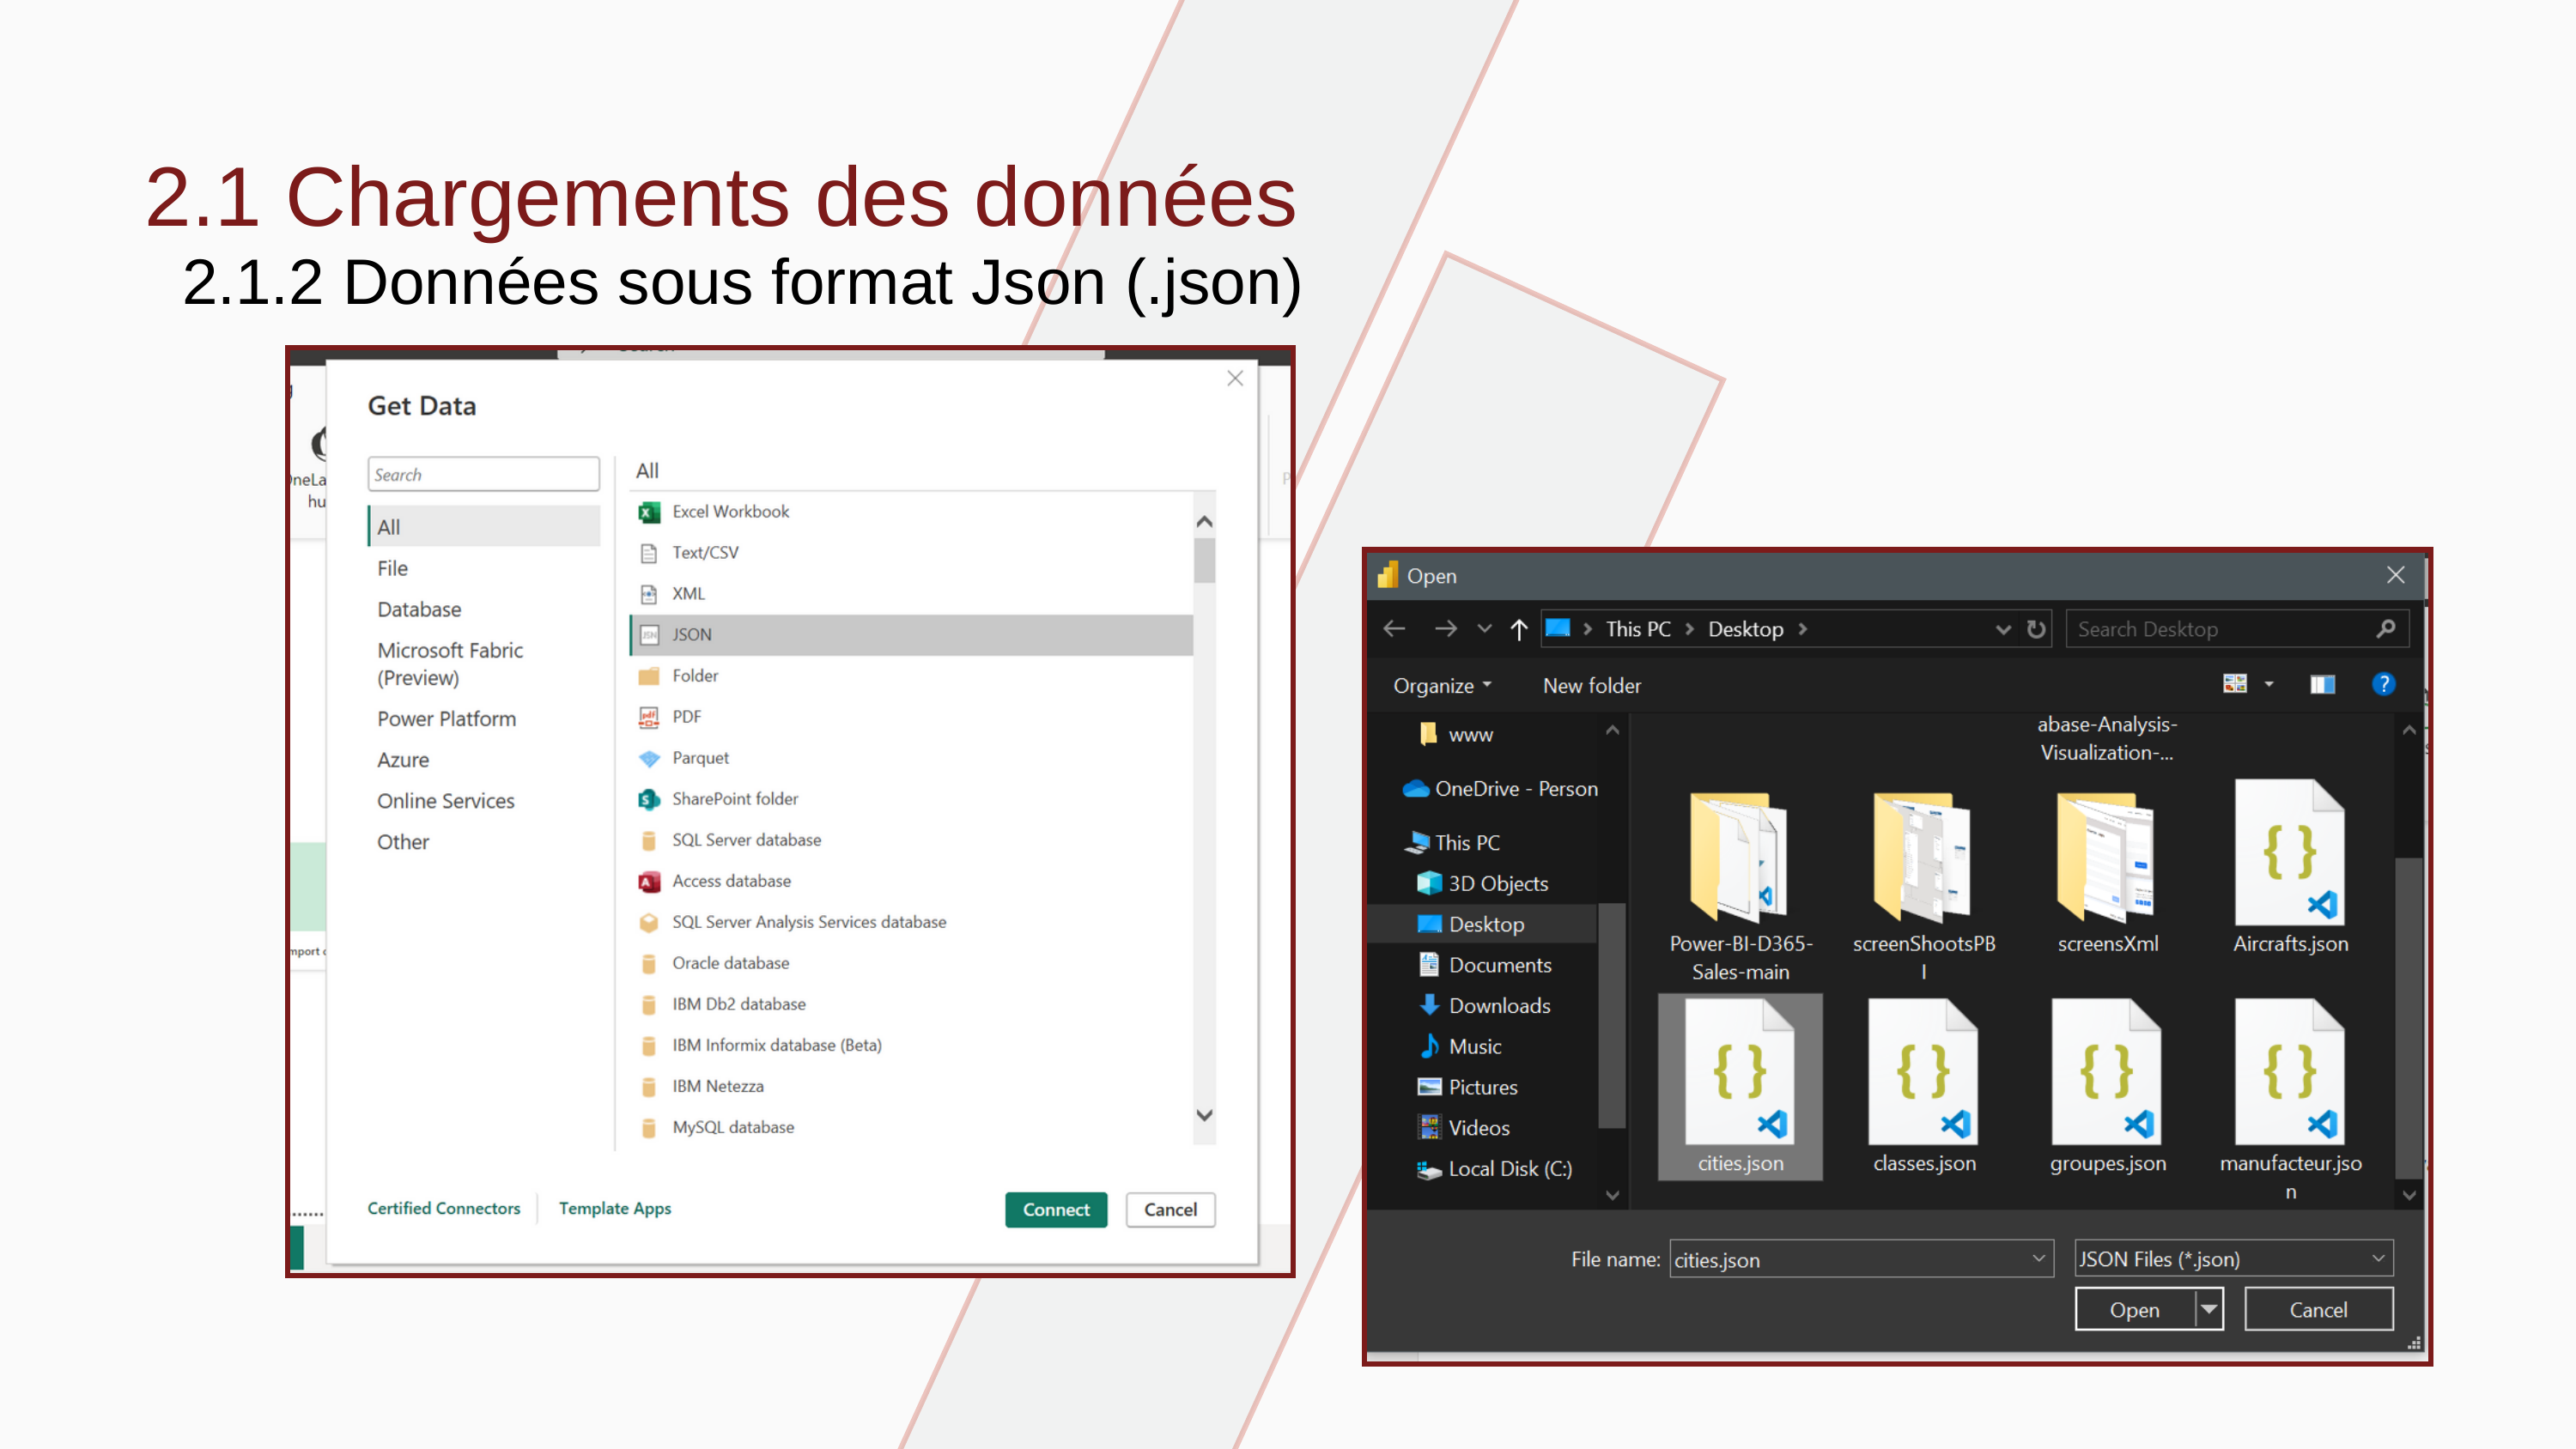

2.1 Chargements des données
2.1.2 Données sous format Json (.json)